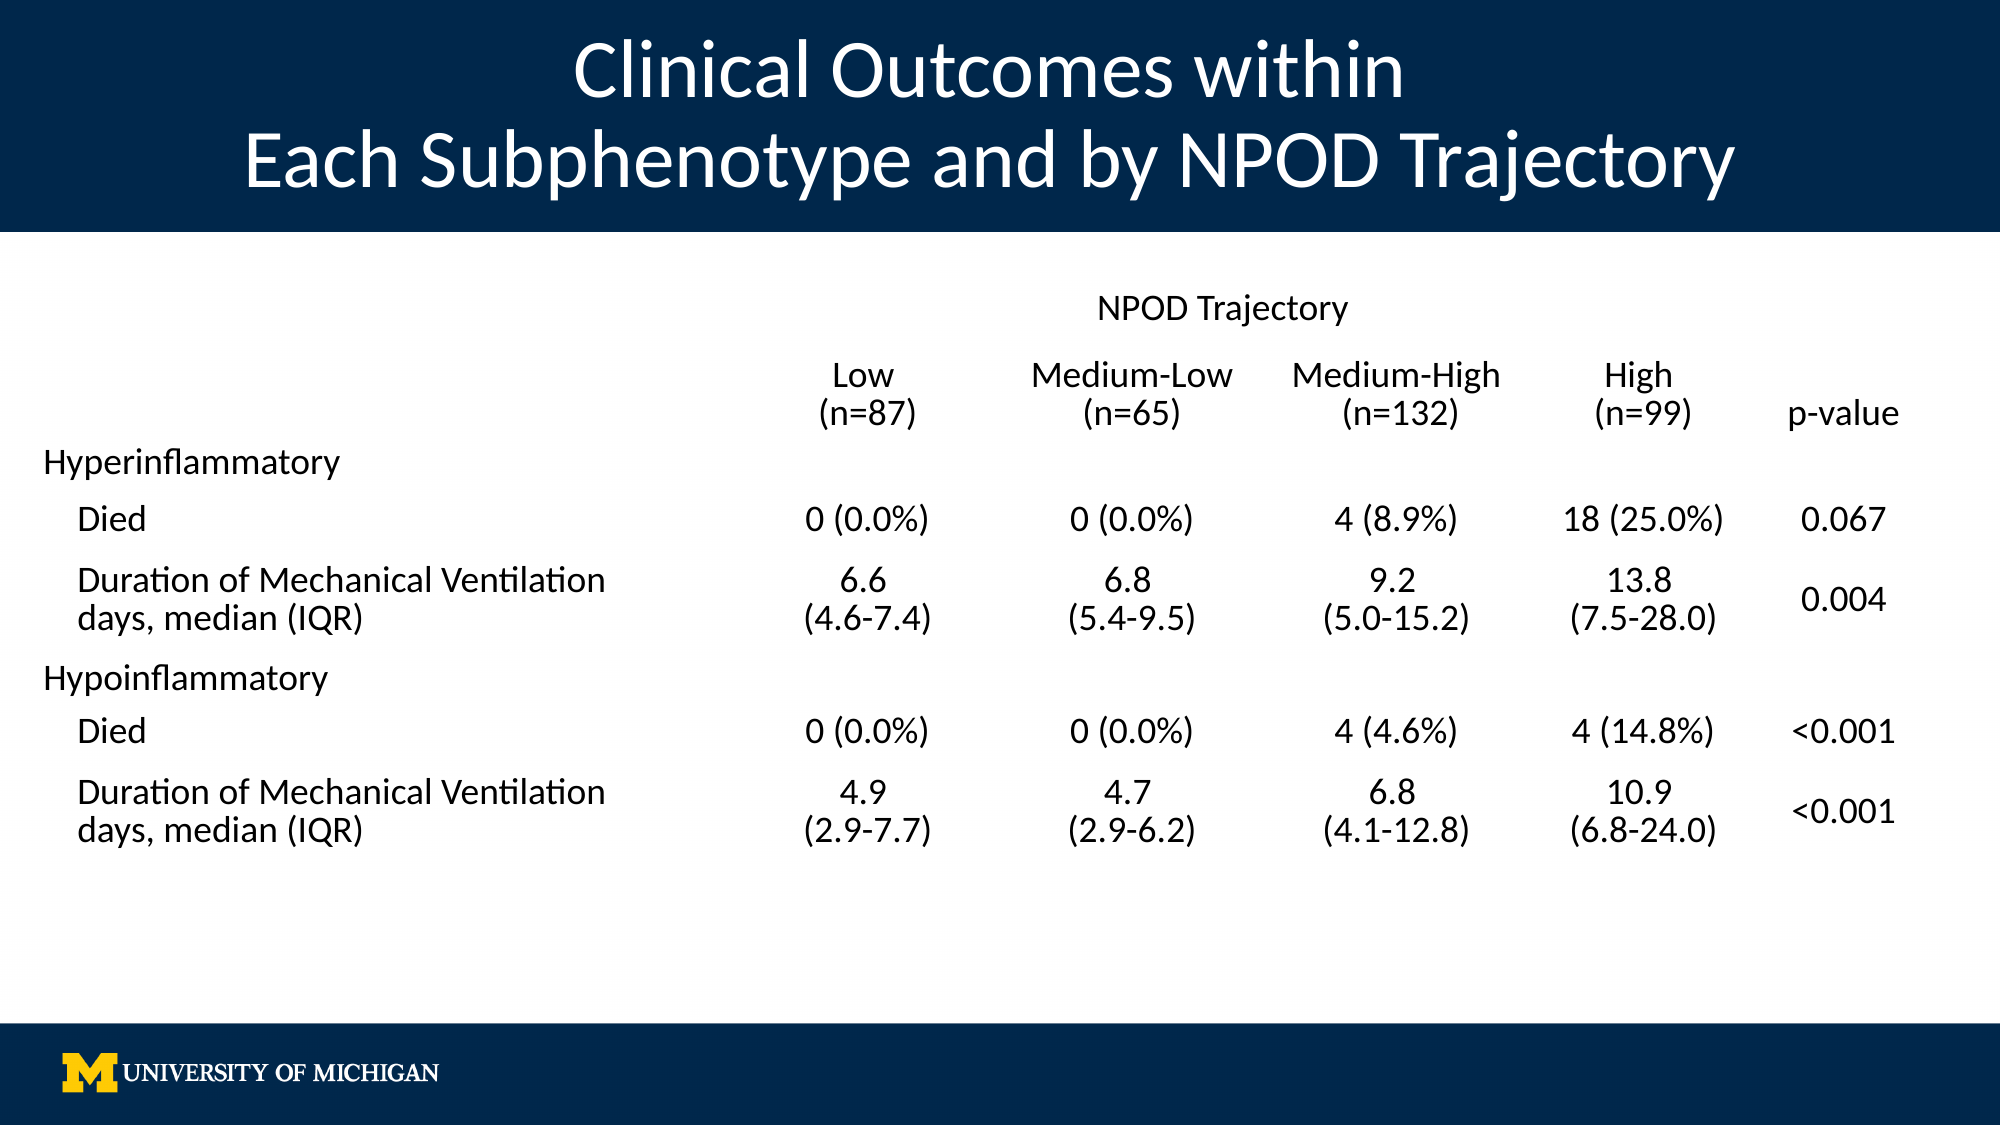

Clinical Outcomes within
Each Subphenotype and by NPOD Trajectory
| NPOD Trajectory |  |  |  |  |  |
| --- | --- | --- | --- | --- | --- |
|  | Low (n=87) | Medium-Low (n=65) | Medium-High (n=132) | High (n=99) | p-value |
| Hyperinflammatory |  |  |  |  |  |
| Died | 0 (0.0%) | 0 (0.0%) | 4 (8.9%) | 18 (25.0%) | 0.067 |
| Duration of Mechanical Ventilation days, median (IQR) | 6.6 (4.6-7.4) | 6.8 (5.4-9.5) | 9.2 (5.0-15.2) | 13.8 (7.5-28.0) | 0.004 |
| Hypoinflammatory |  |  |  |  |  |
| Died | 0 (0.0%) | 0 (0.0%) | 4 (4.6%) | 4 (14.8%) | <0.001 |
| Duration of Mechanical Ventilation days, median (IQR) | 4.9 (2.9-7.7) | 4.7 (2.9-6.2) | 6.8 (4.1-12.8) | 10.9 (6.8-24.0) | <0.001 |